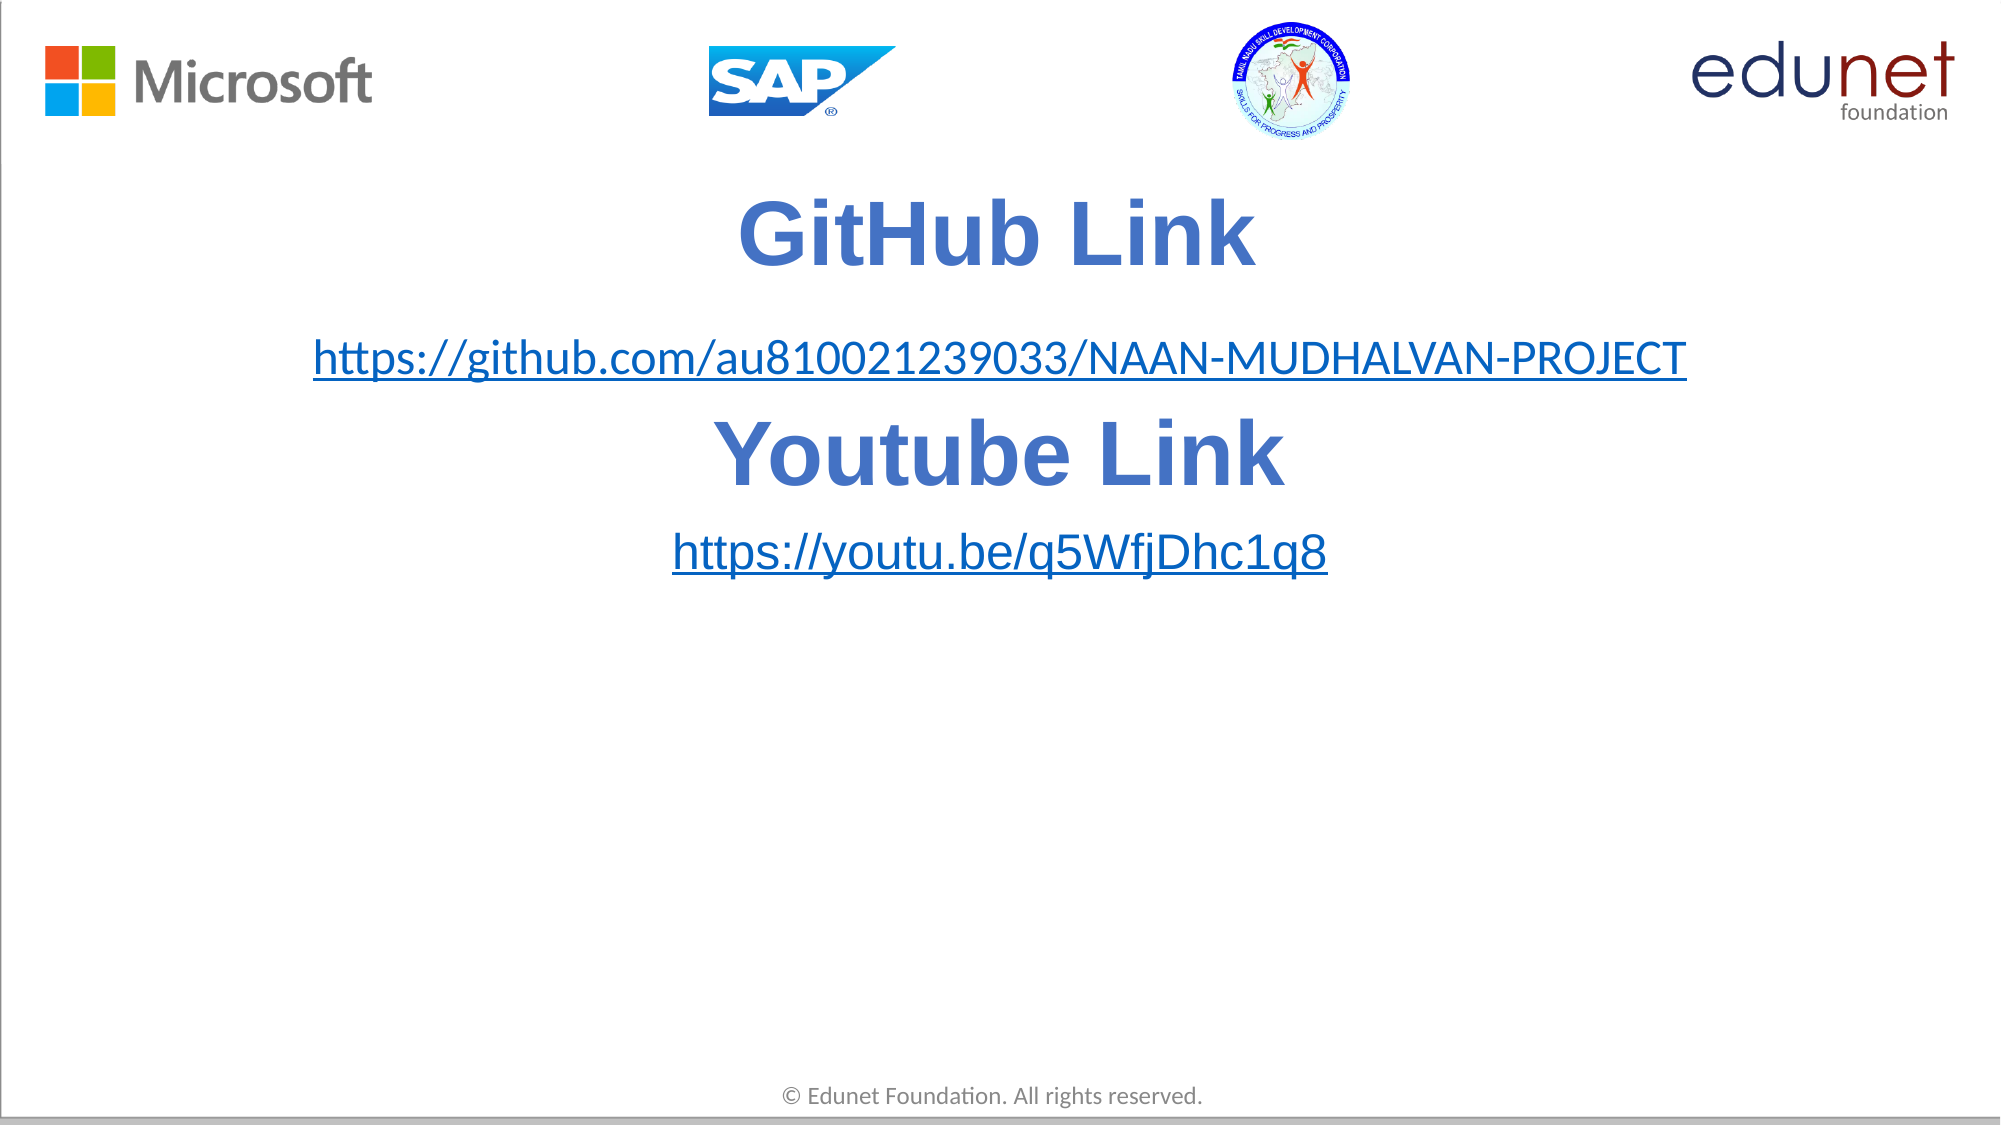

# GitHub Link
https://github.com/au810021239033/NAAN-MUDHALVAN-PROJECT
Youtube Link
https://youtu.be/q5WfjDhc1q8

© Edunet Foundation. All rights reserved.